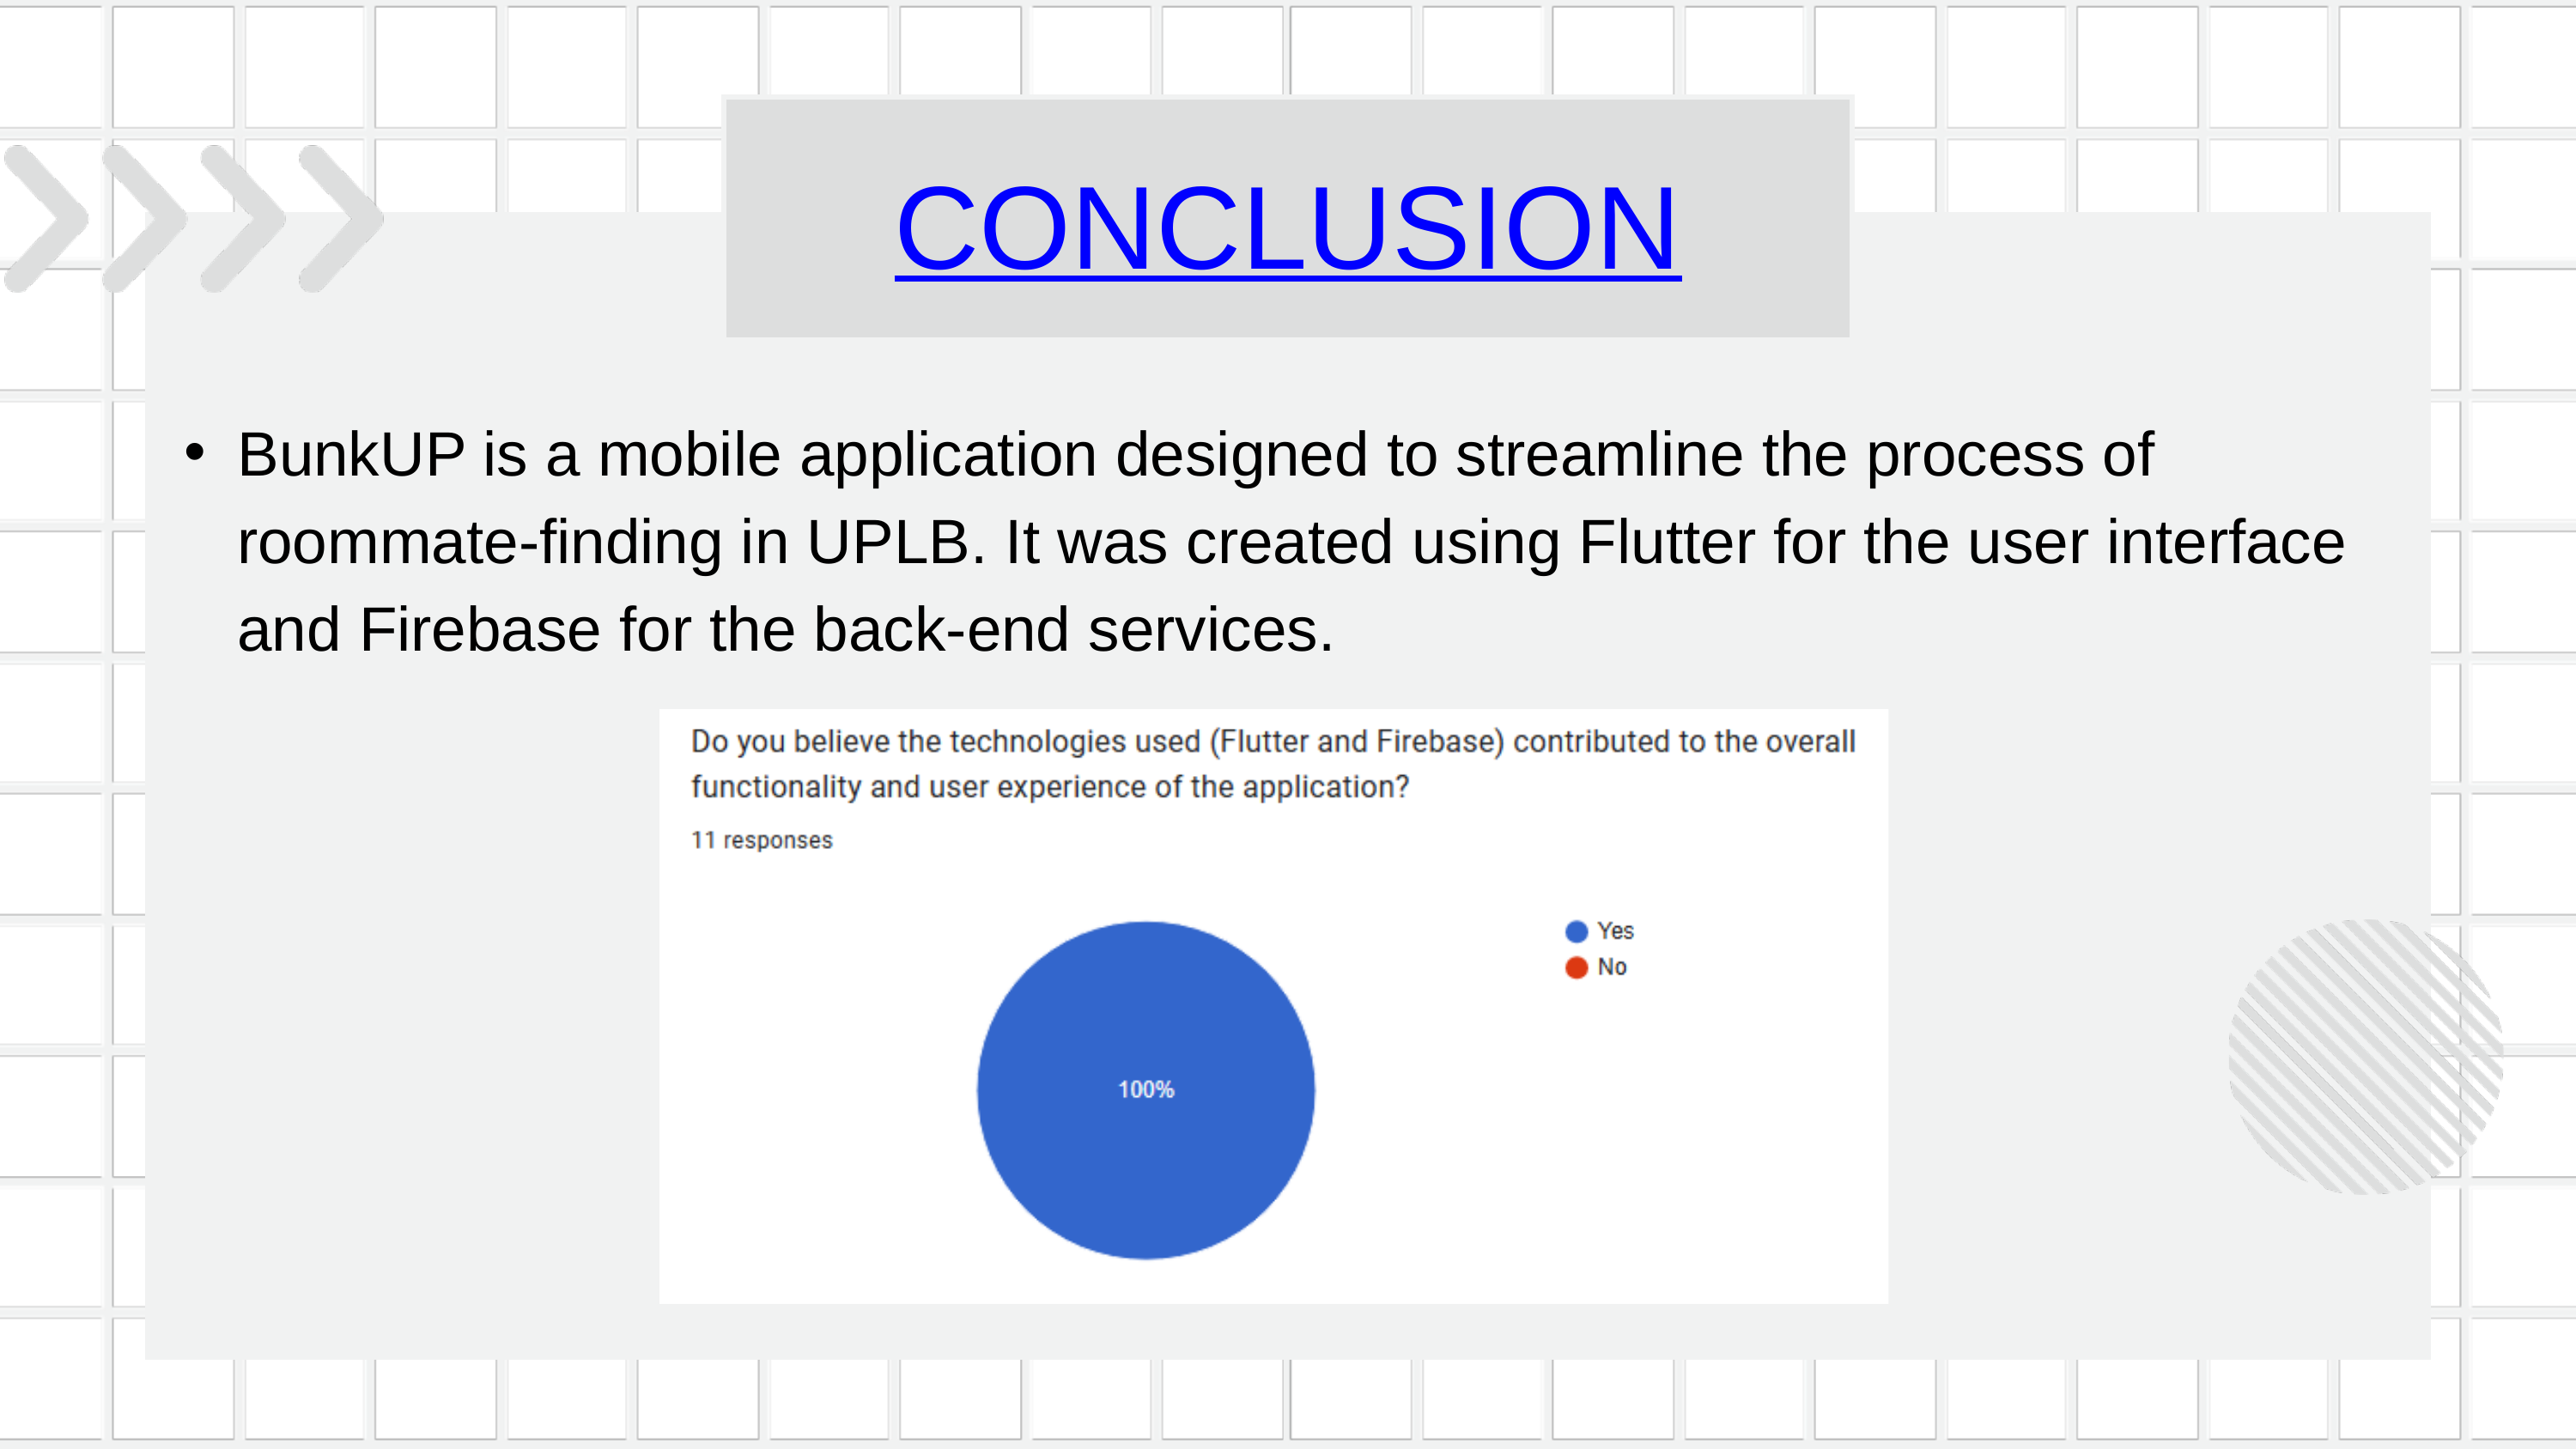

CONCLUSION

BunkUP is a mobile application designed to streamline the process of roommate-finding in UPLB. It was created using Flutter for the user interface and Firebase for the back-end services.